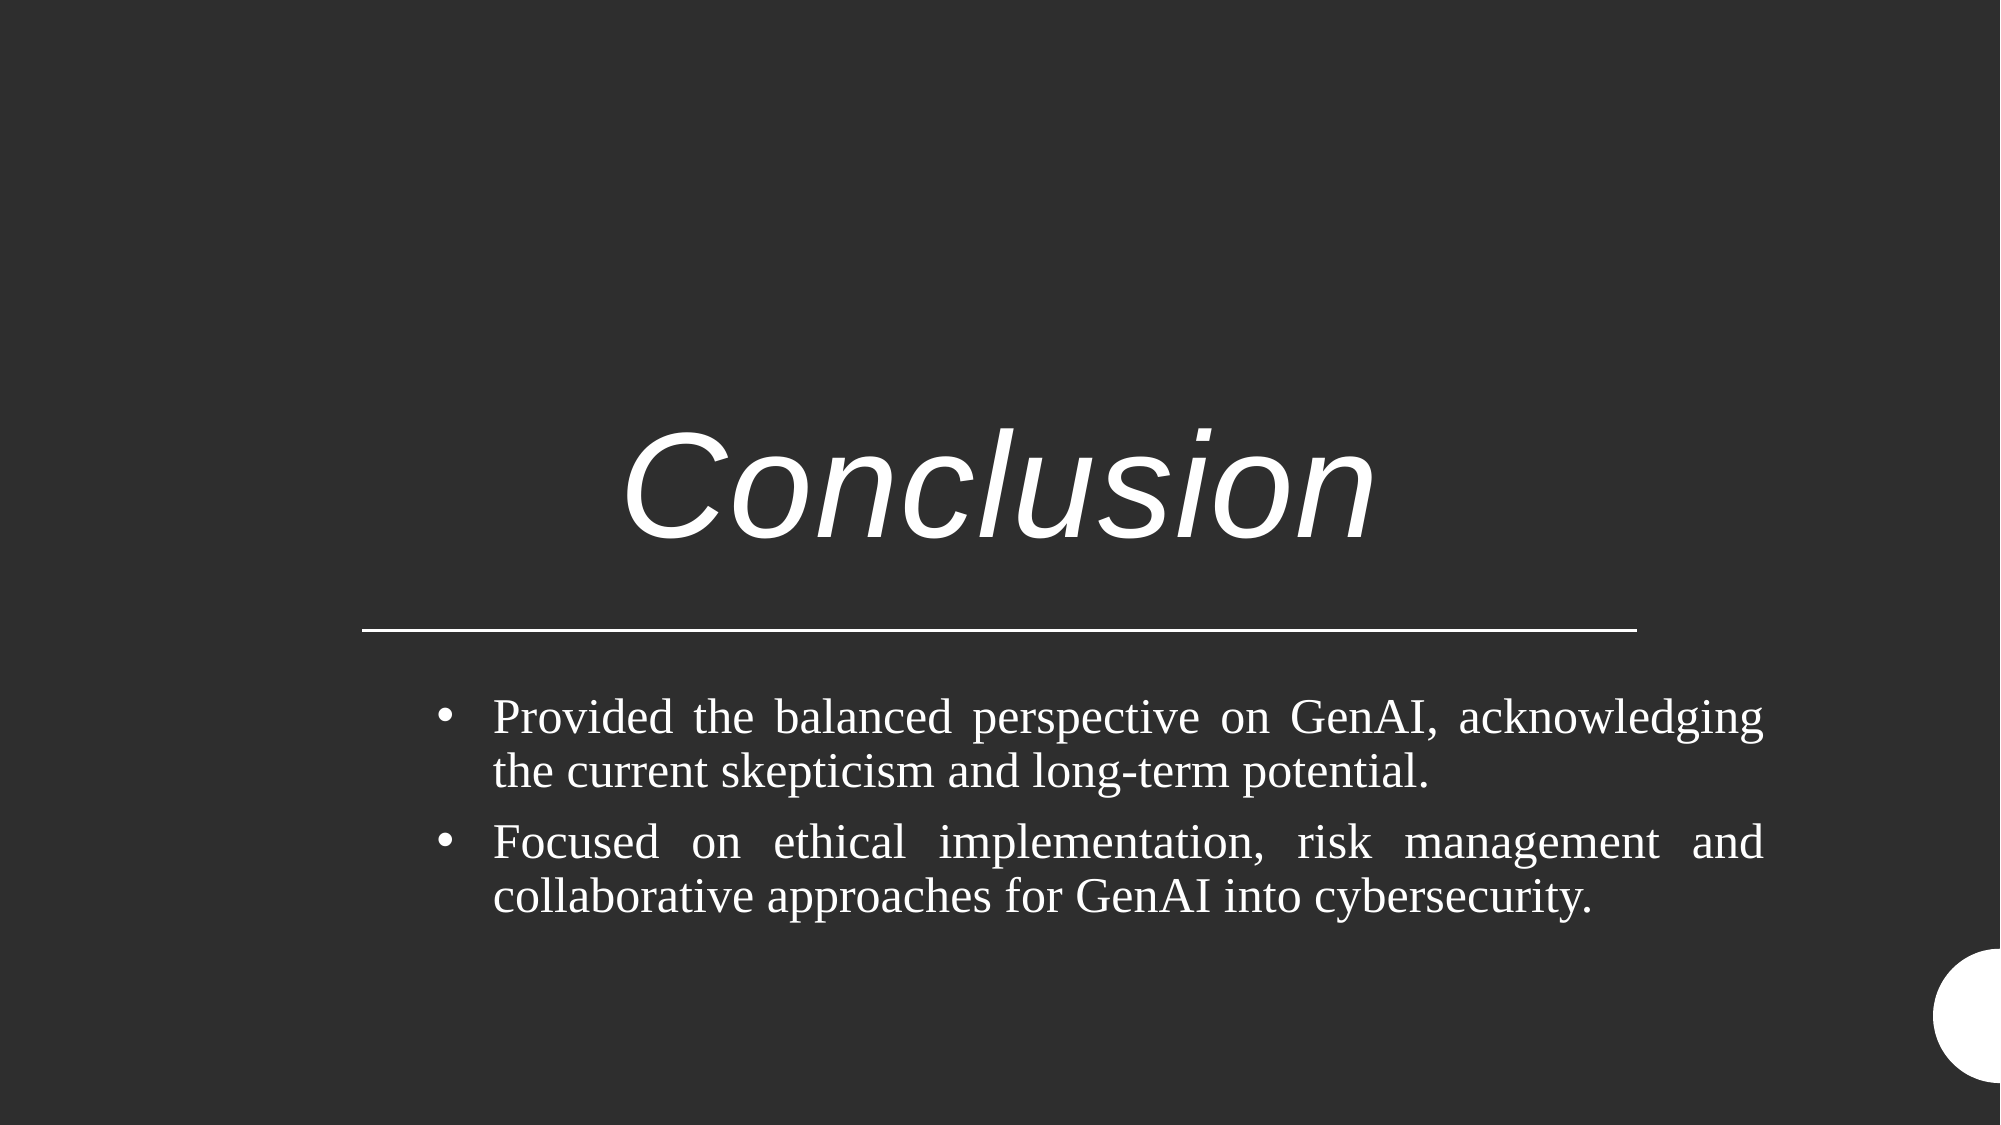

# Conclusion
Provided the balanced perspective on GenAI, acknowledging the current skepticism and long-term potential.
Focused on ethical implementation, risk management and collaborative approaches for GenAI into cybersecurity.